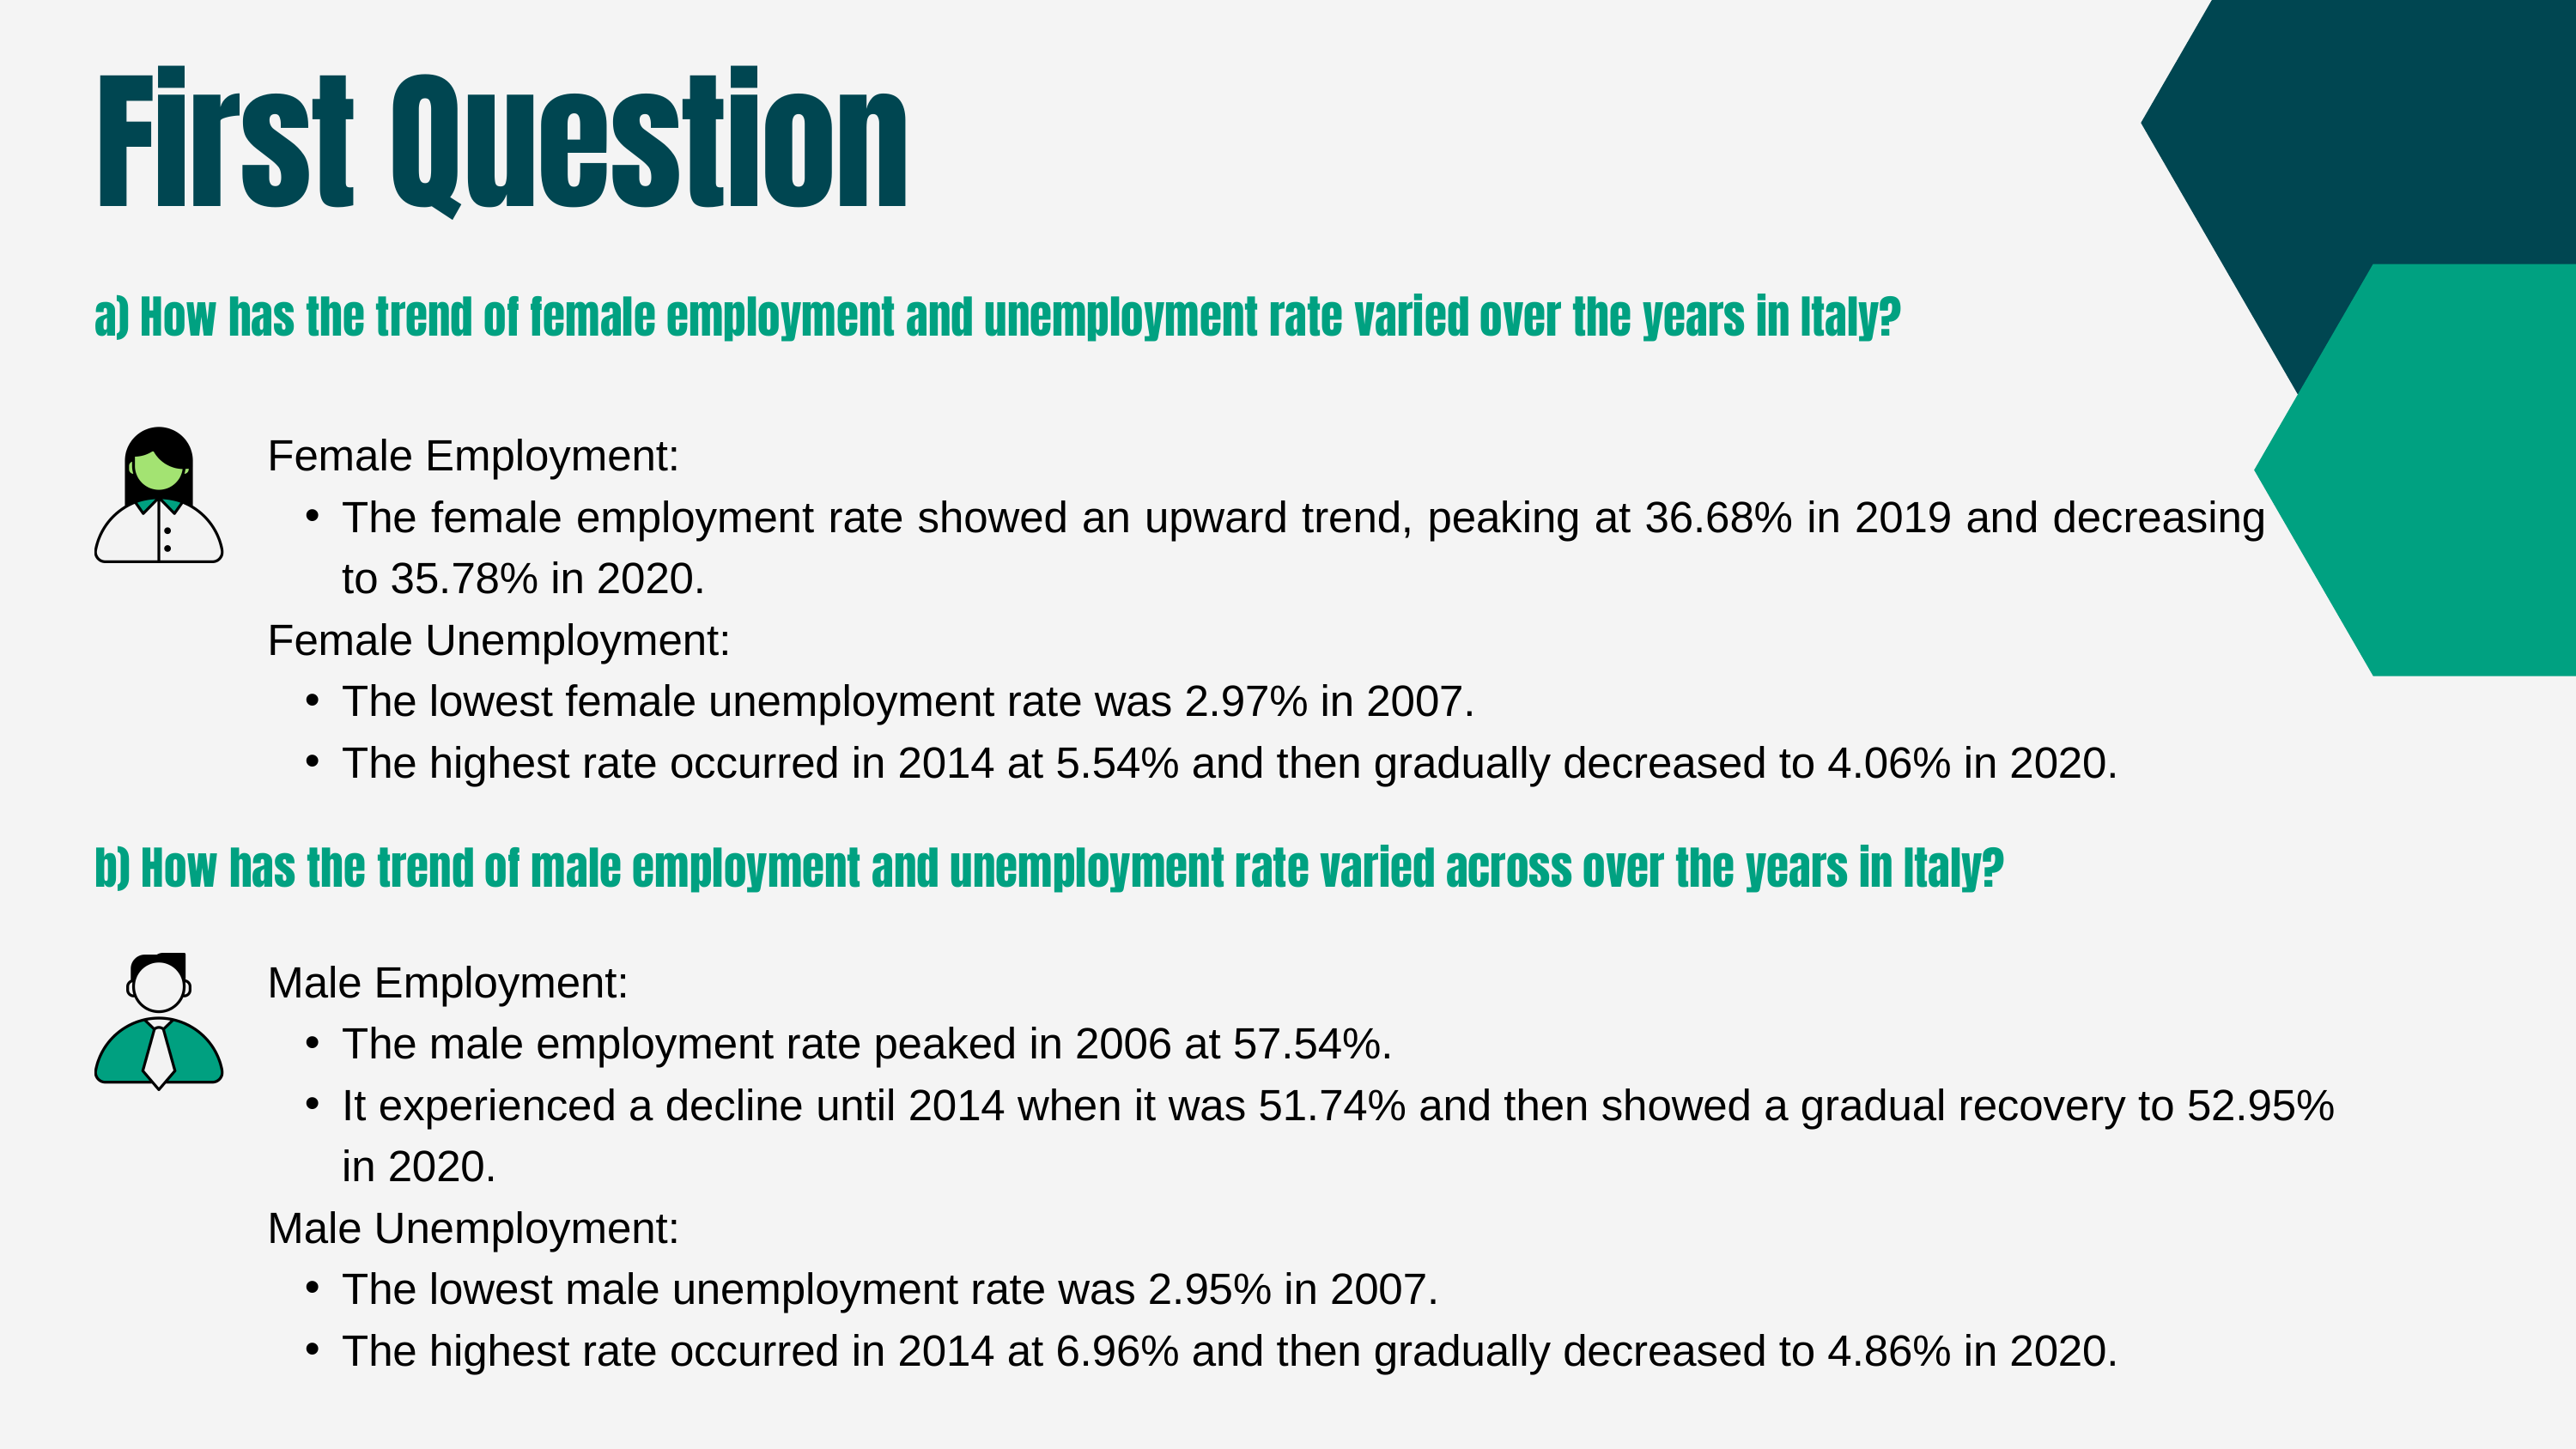

First Question

a) How has the trend of female employment and unemployment rate varied over the years in Italy?
Female Employment:
The female employment rate showed an upward trend, peaking at 36.68% in 2019 and decreasing to 35.78% in 2020.
Female Unemployment:
The lowest female unemployment rate was 2.97% in 2007.
The highest rate occurred in 2014 at 5.54% and then gradually decreased to 4.06% in 2020.

b) How has the trend of male employment and unemployment rate varied across over the years in Italy?
Male Employment:
The male employment rate peaked in 2006 at 57.54%.
It experienced a decline until 2014 when it was 51.74% and then showed a gradual recovery to 52.95% in 2020.
Male Unemployment:
The lowest male unemployment rate was 2.95% in 2007.
The highest rate occurred in 2014 at 6.96% and then gradually decreased to 4.86% in 2020.